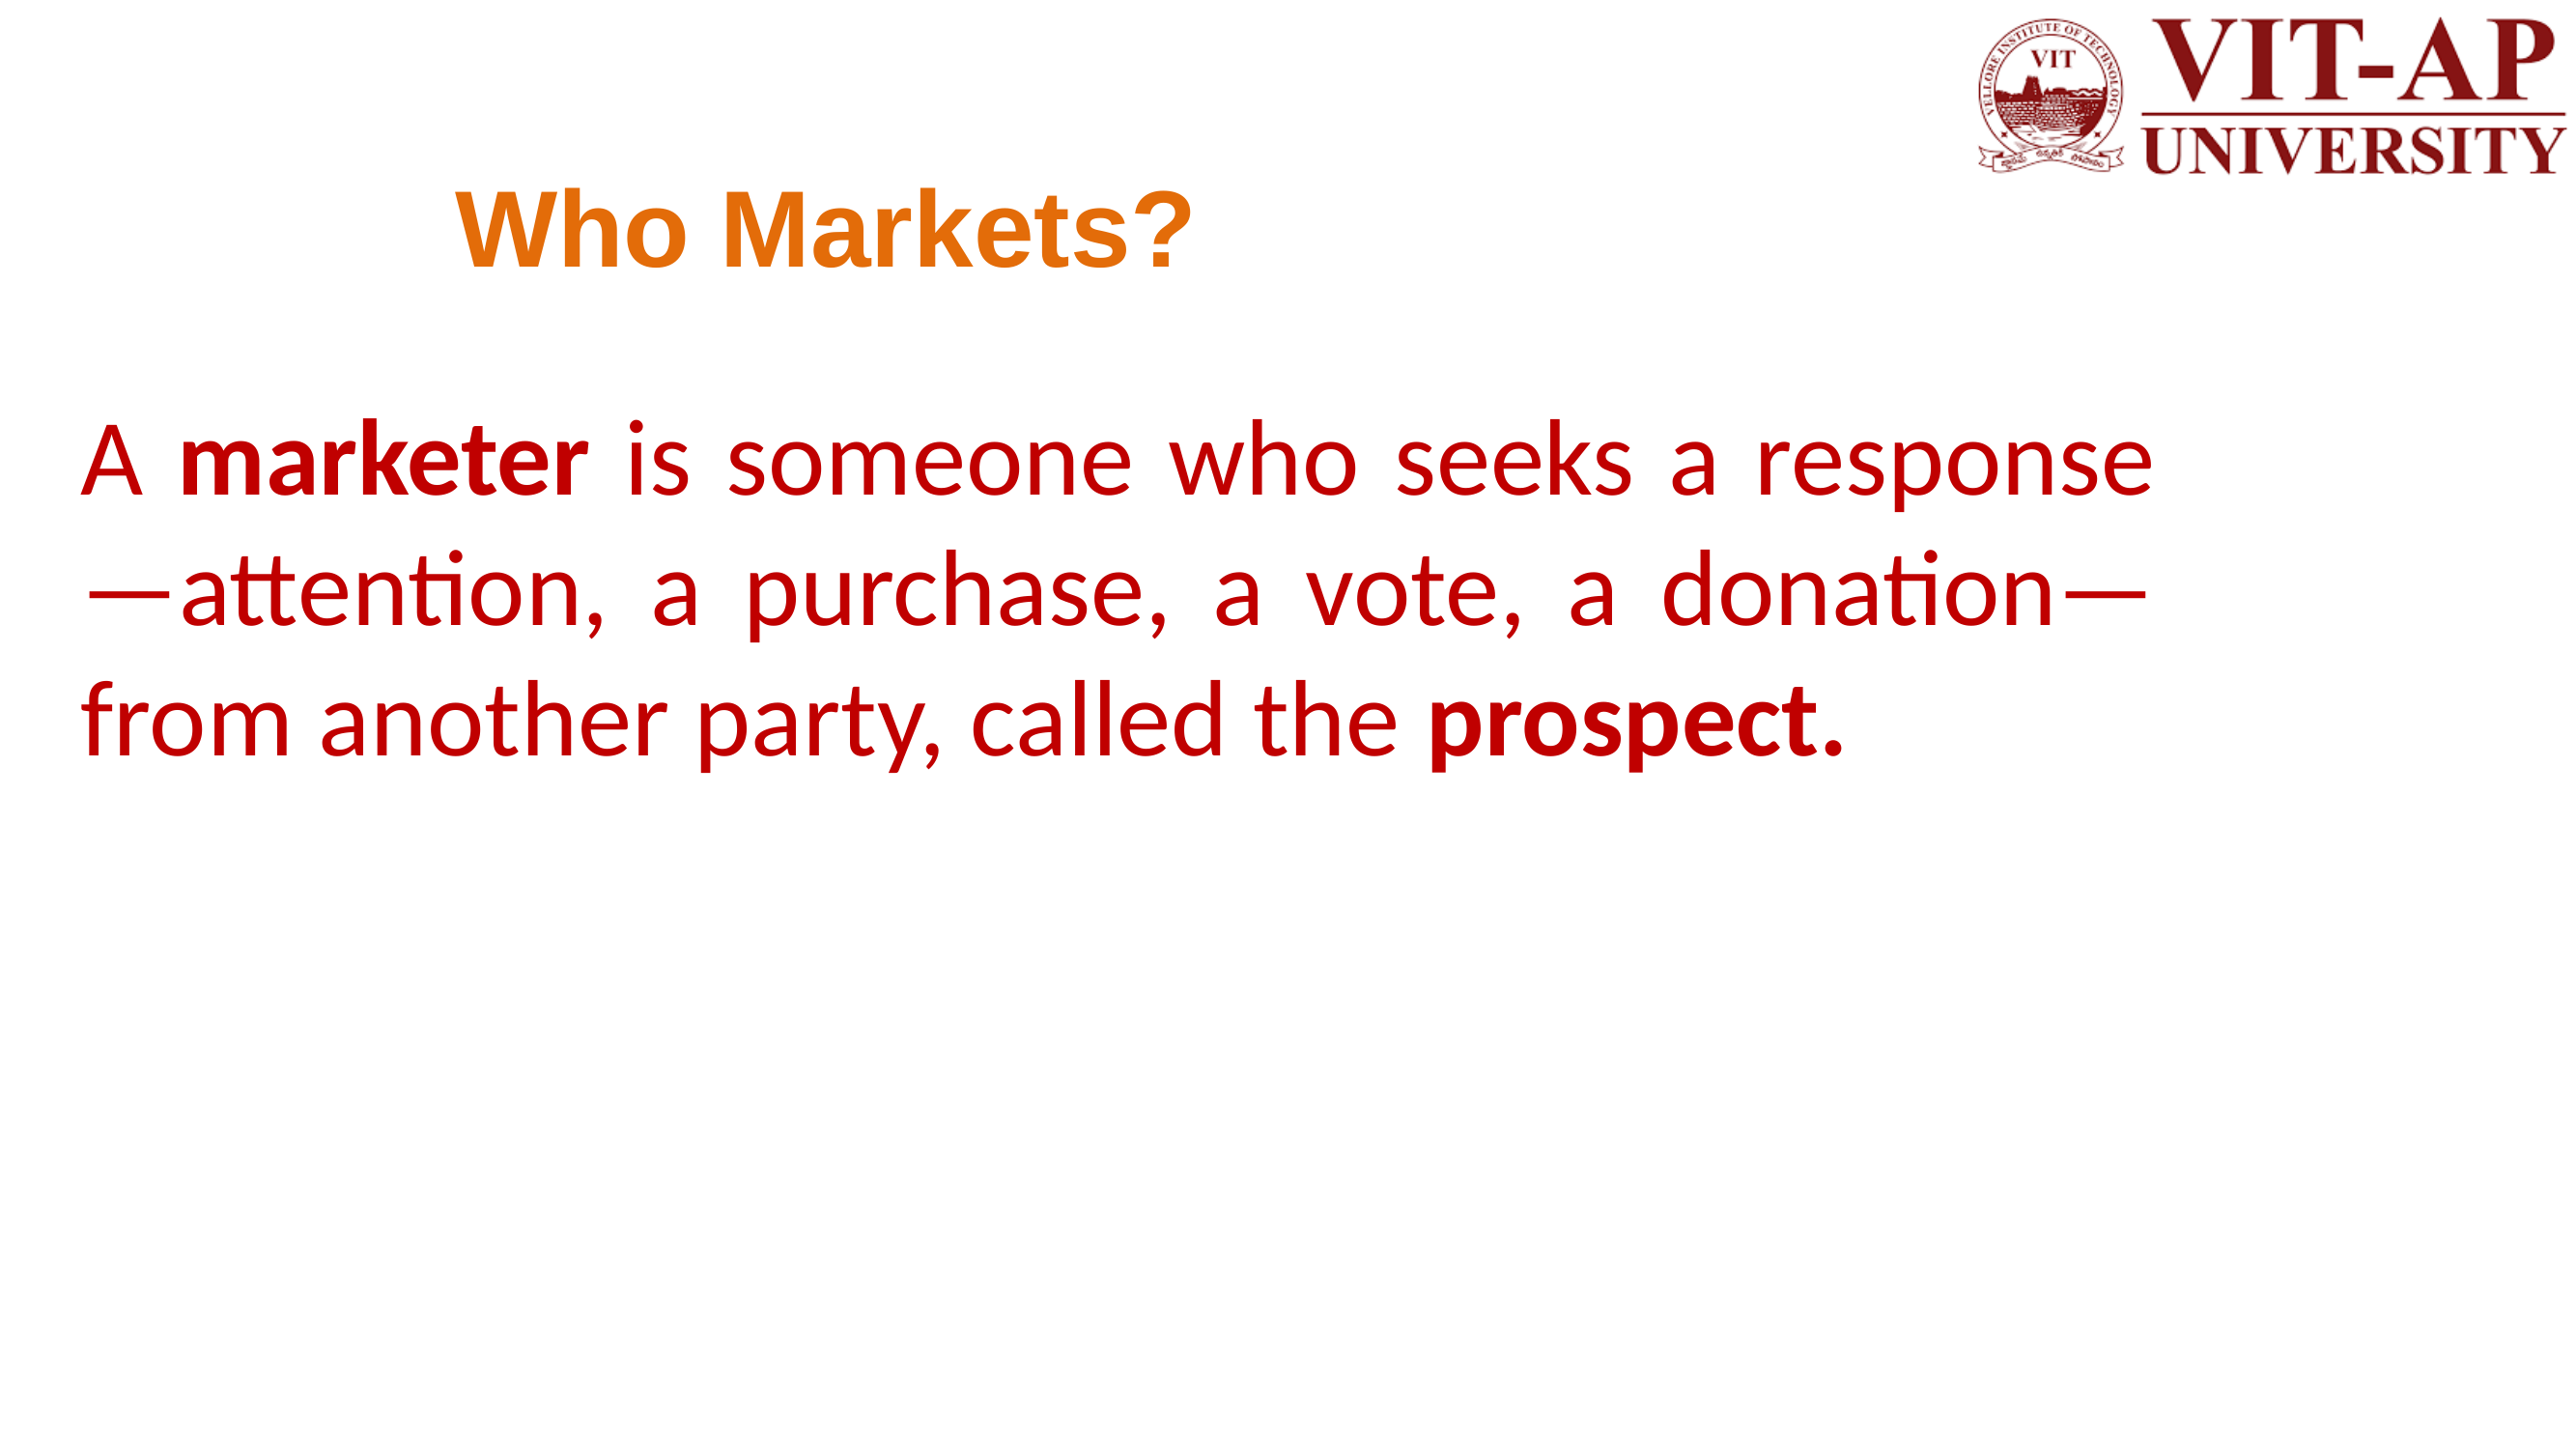

# Who Markets?
A marketer is someone who seeks a response—attention, a purchase, a vote, a donation—from another party, called the prospect.